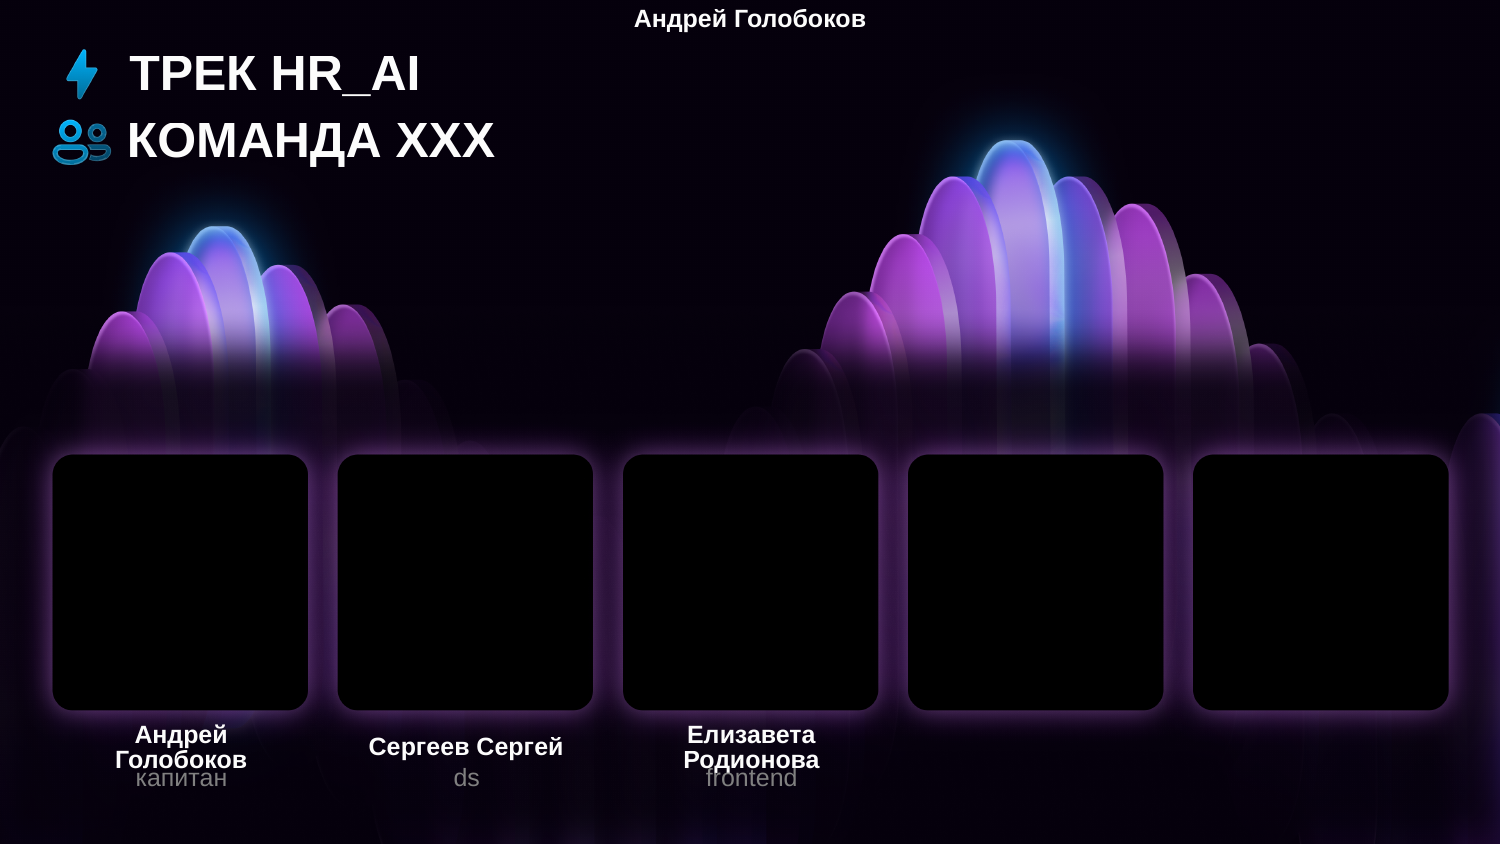

Андрей Голобоков
ТРЕК HR_AI
КОМАНДА XXX

Андрей Голобоков
Сергеев Сергей
Елизавета Родионова
капитан
ds
frontend